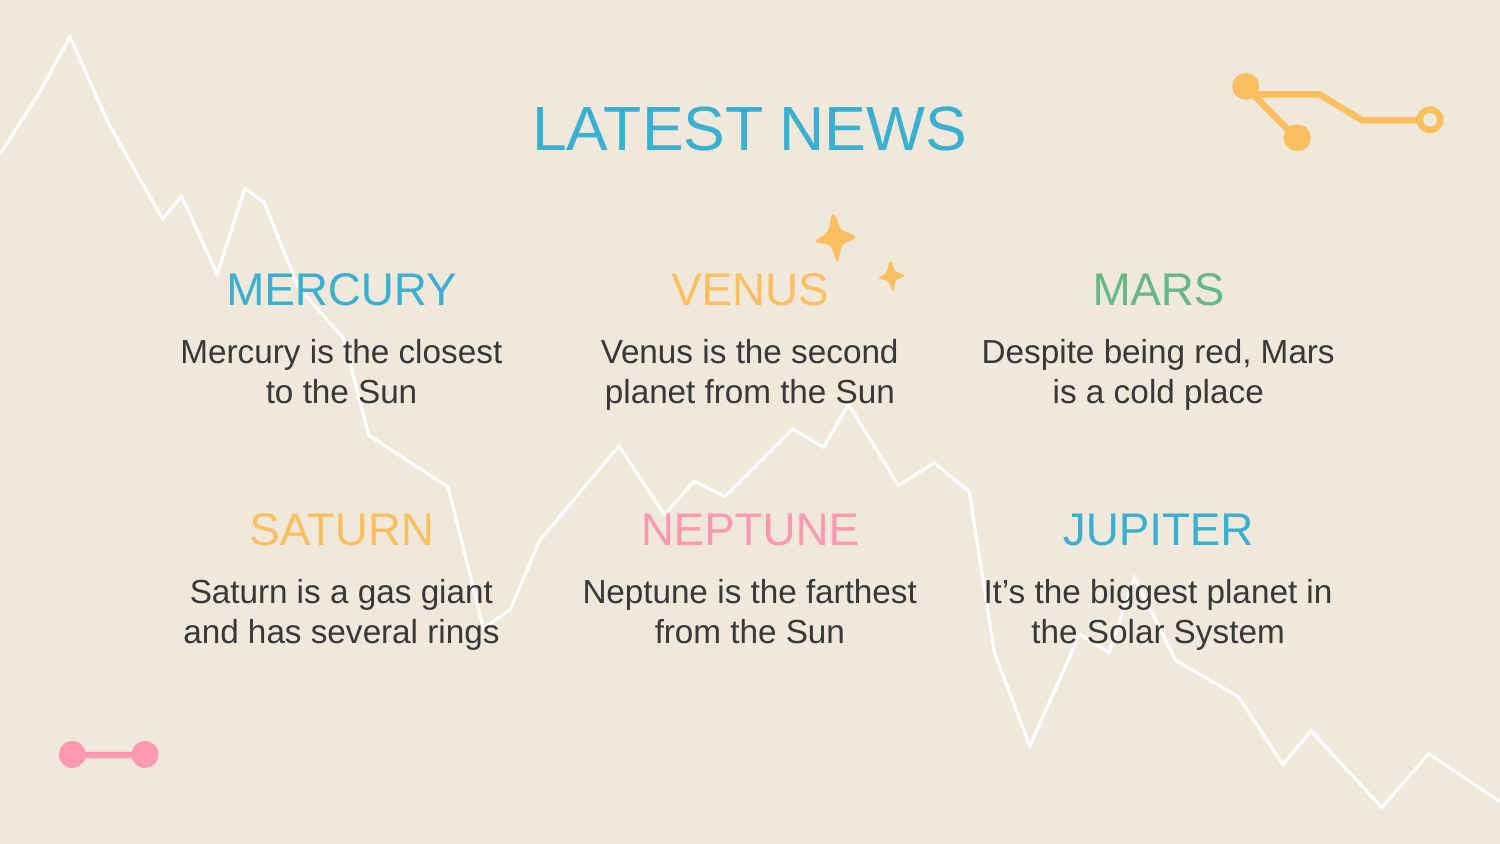

# LATEST NEWS

MERCURY
VENUS
MARS
Mercury is the closest to the Sun
Venus is the second planet from the Sun
Despite being red, Mars is a cold place
SATURN
NEPTUNE
JUPITER
Saturn is a gas giant and has several rings
Neptune is the farthest from the Sun

It’s the biggest planet in the Solar System